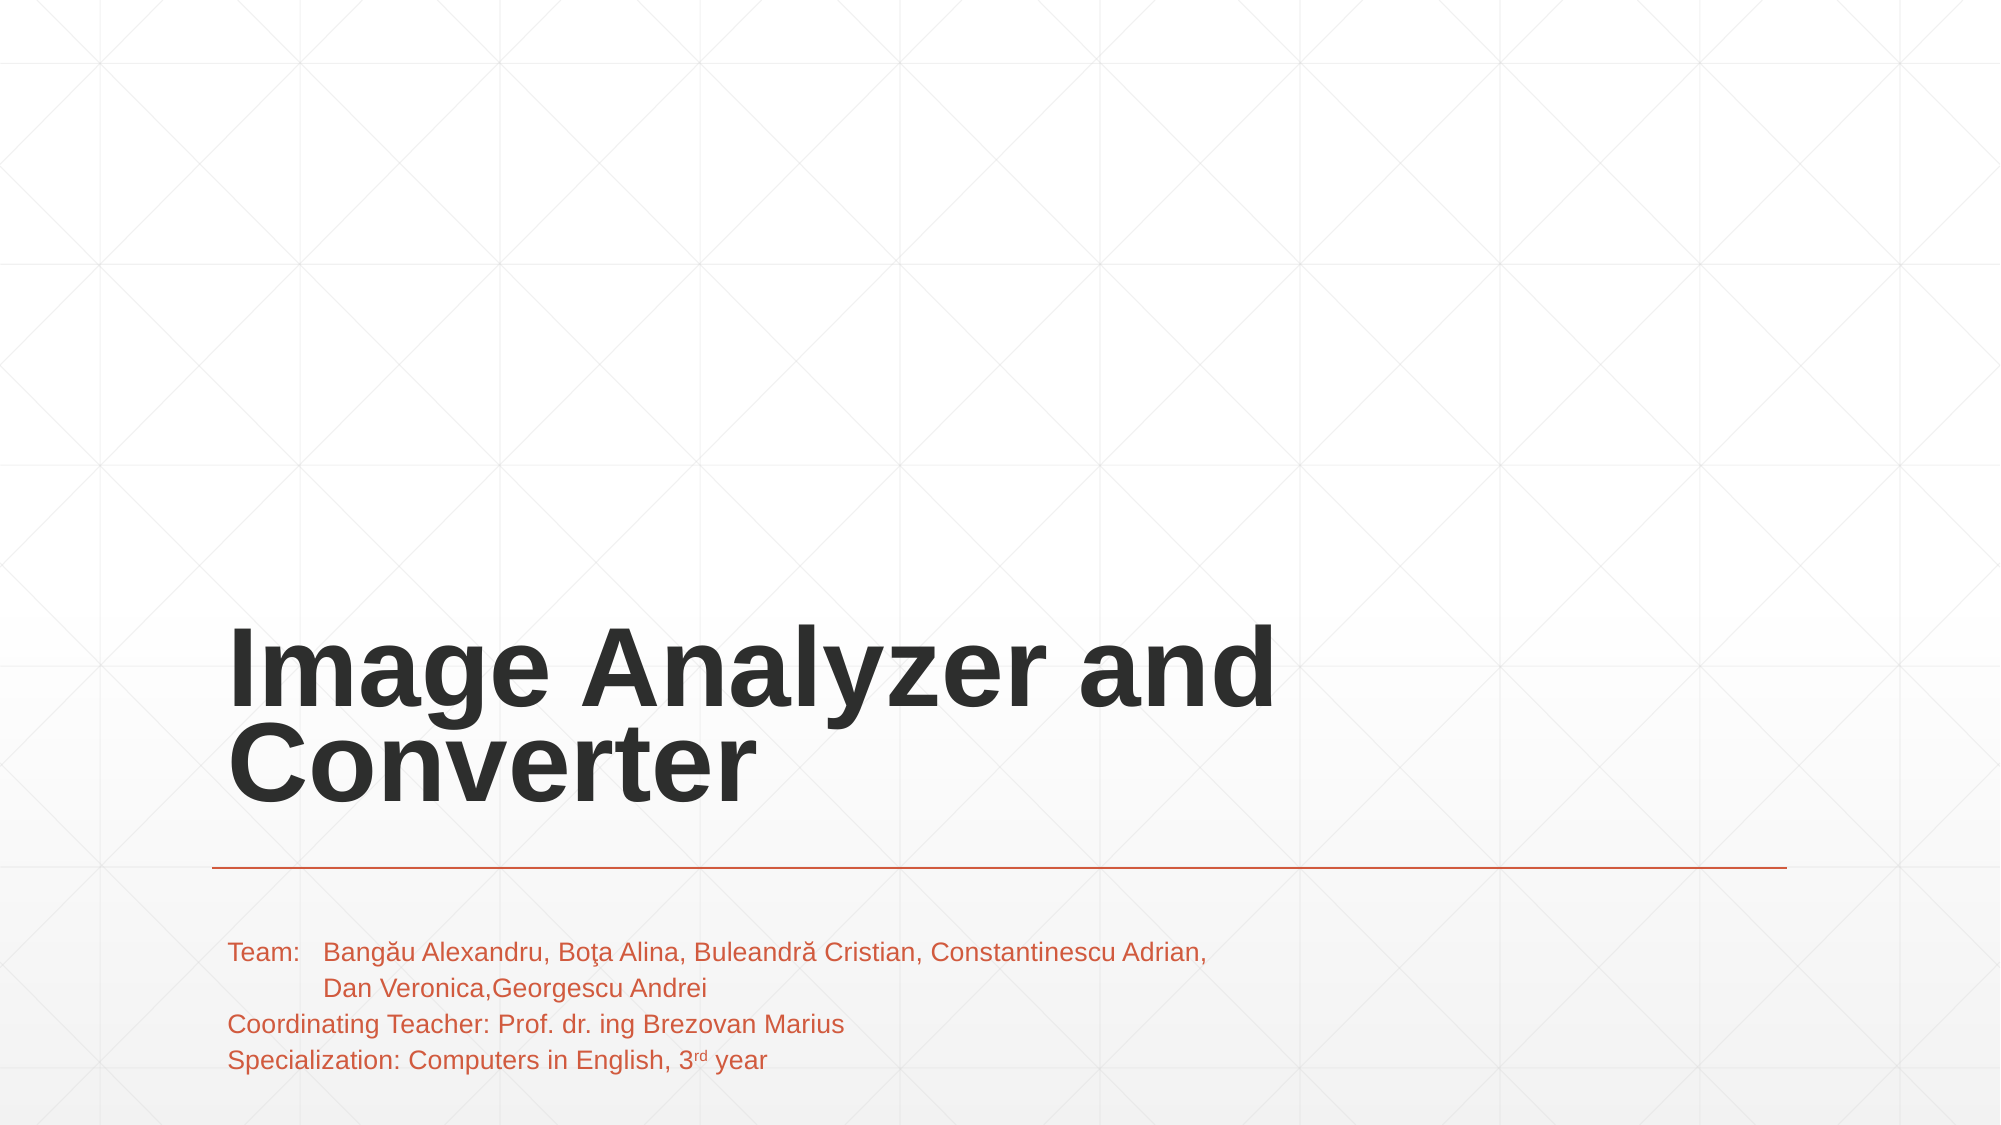

# Image Analyzer and Converter
Team: 	Bangău Alexandru, Boţa Alina, Buleandră Cristian, Constantinescu Adrian,
	Dan Veronica,Georgescu Andrei
Coordinating Teacher: Prof. dr. ing Brezovan Marius
Specialization: Computers in English, 3rd year